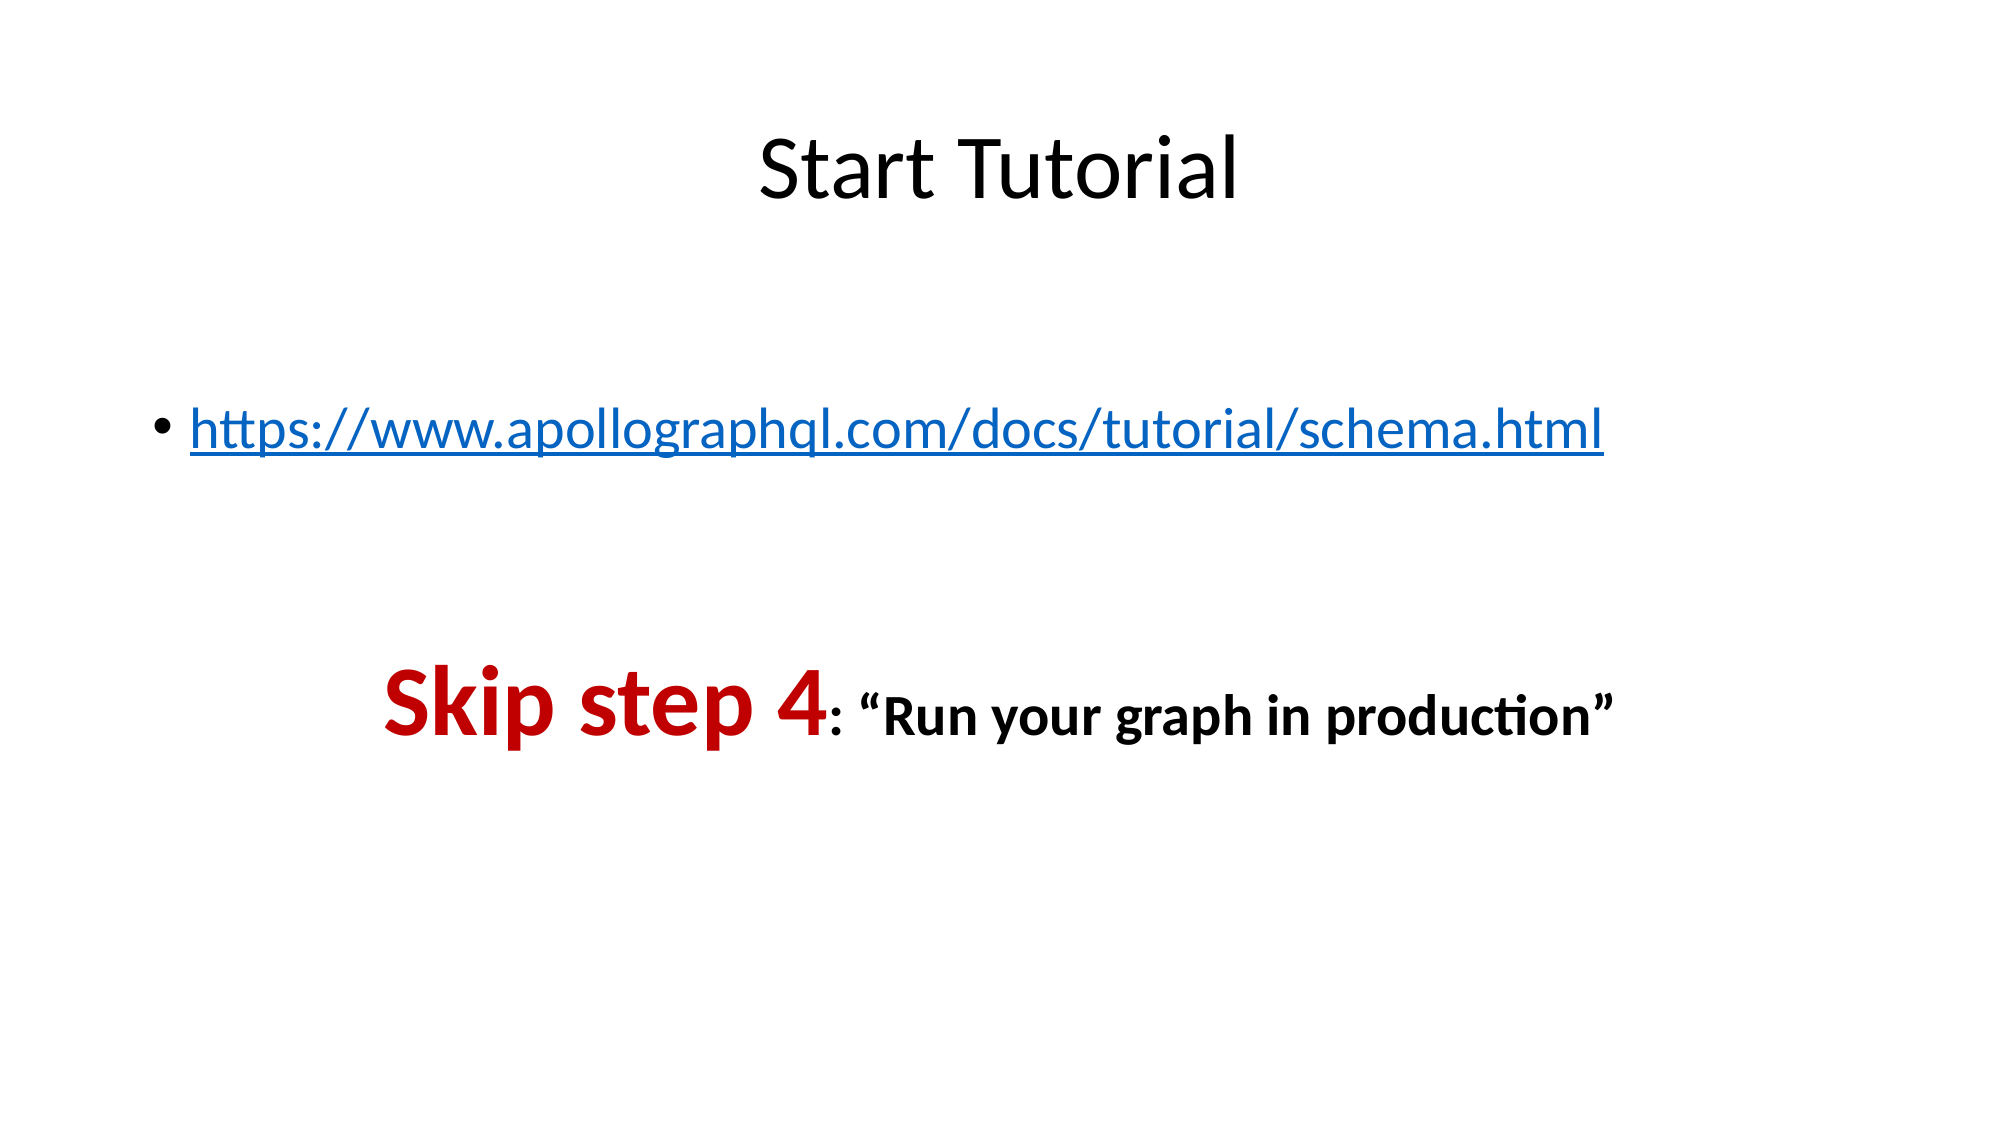

# Start Tutorial

https://www.apollographql.com/docs/tutorial/schema.html

Skip step 4: “Run your graph in production”